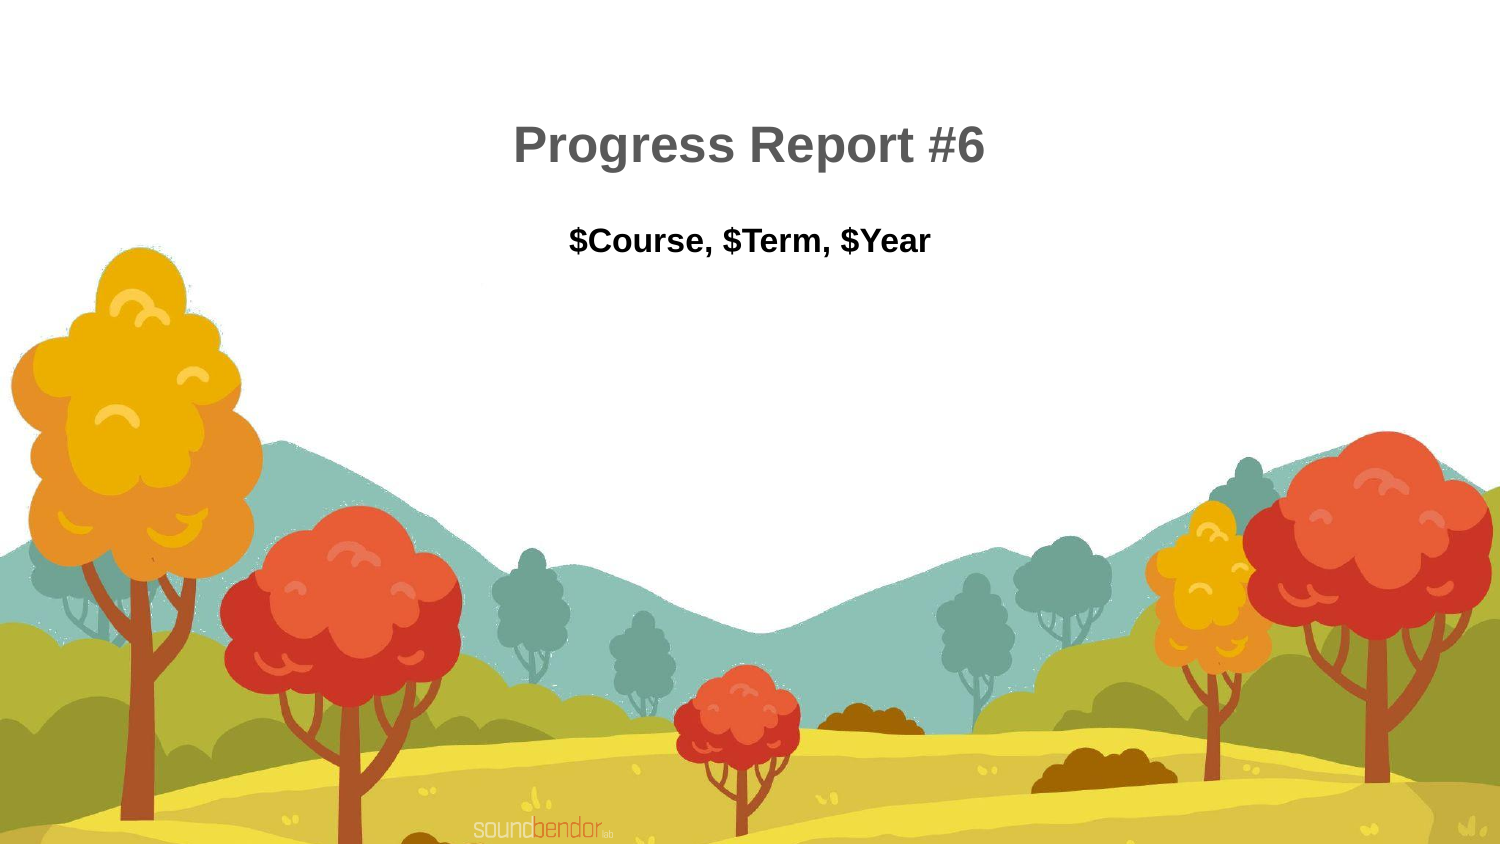

Progress Report #6
# $Course, $Term, $Year